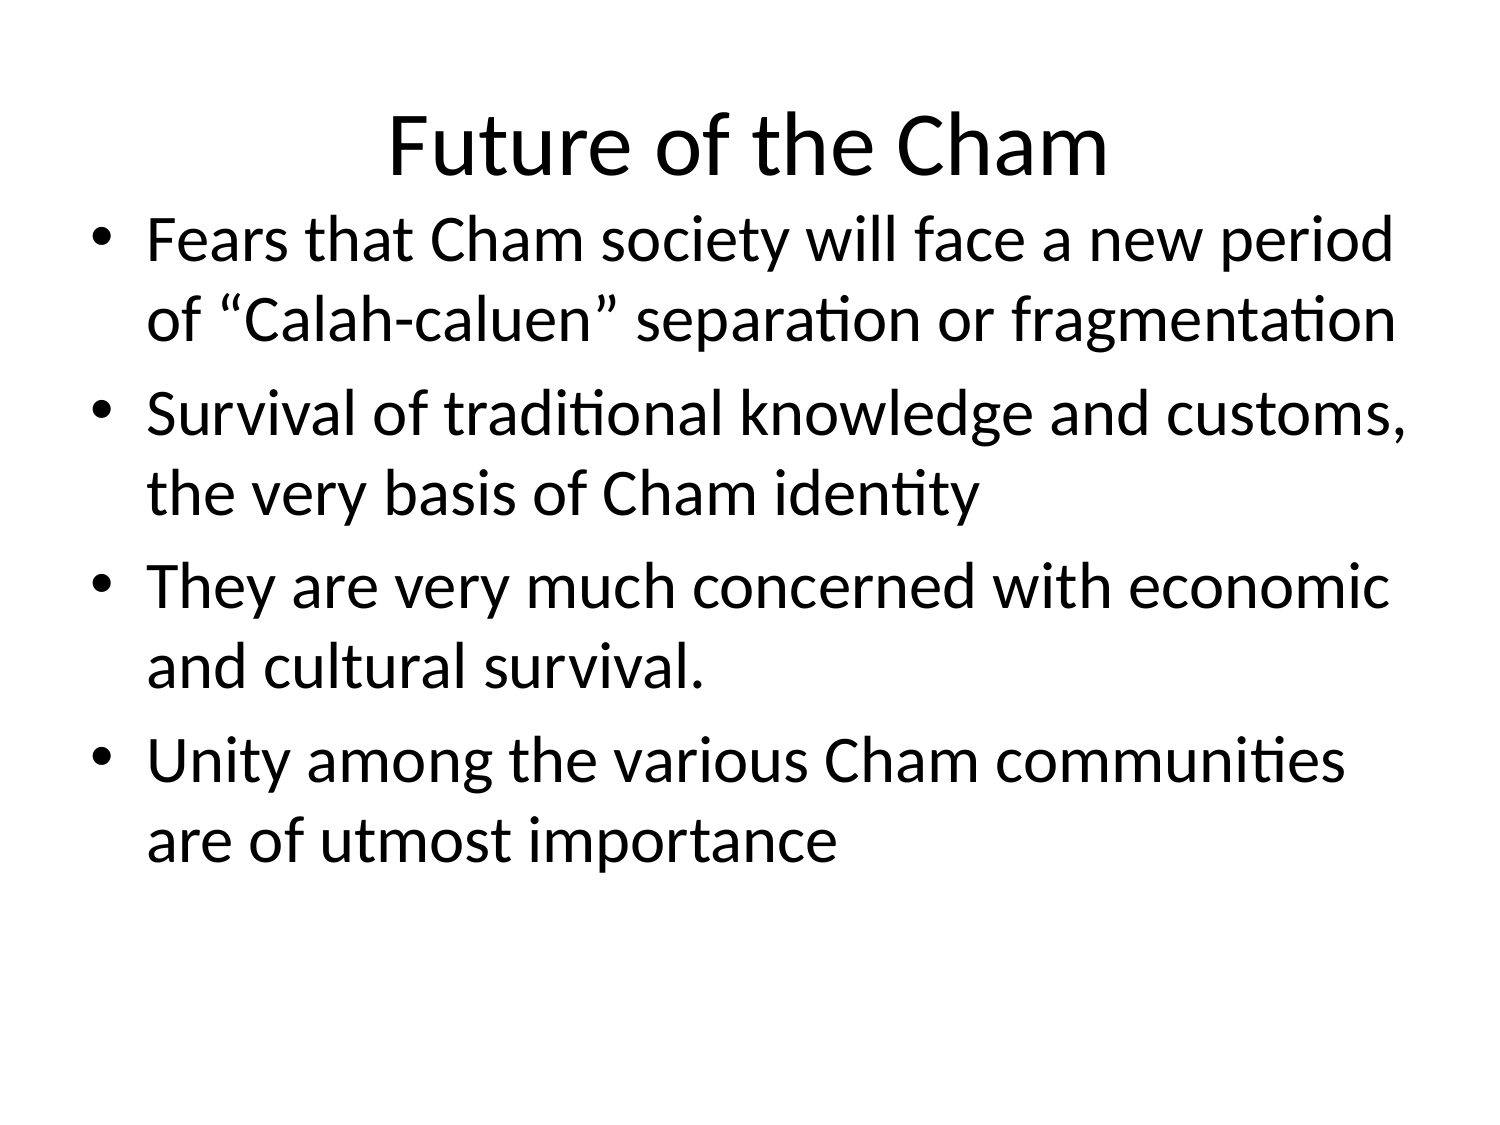

# Future of the Cham
Fears that Cham society will face a new period of “Calah-caluen” separation or fragmentation
Survival of traditional knowledge and customs, the very basis of Cham identity
They are very much concerned with economic and cultural survival.
Unity among the various Cham communities are of utmost importance